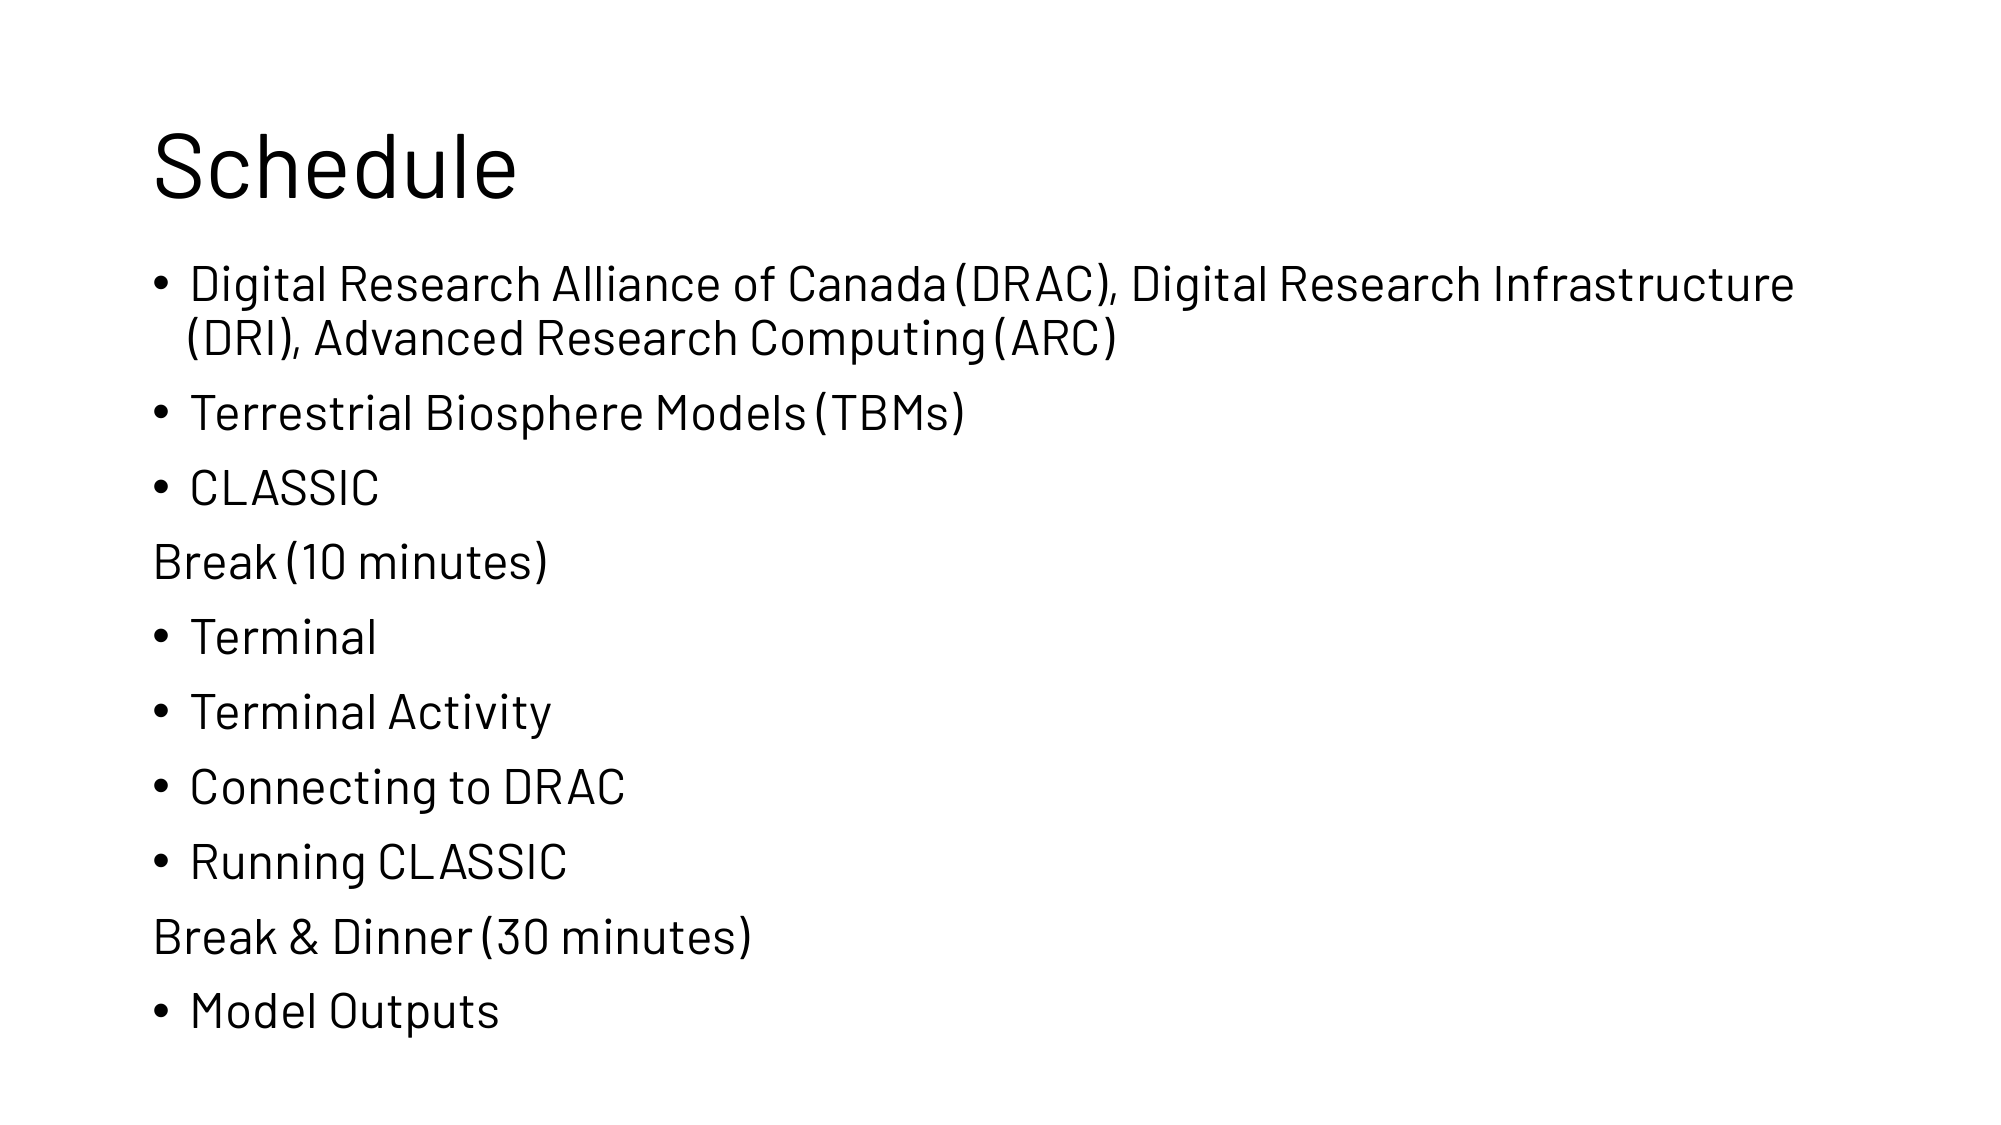

# Schedule
Digital Research Alliance of Canada (DRAC), Digital Research Infrastructure (DRI), Advanced Research Computing (ARC)
Terrestrial Biosphere Models (TBMs)
CLASSIC
Break (10 minutes)
Terminal
Terminal Activity
Connecting to DRAC
Running CLASSIC
Break & Dinner (30 minutes)
Model Outputs